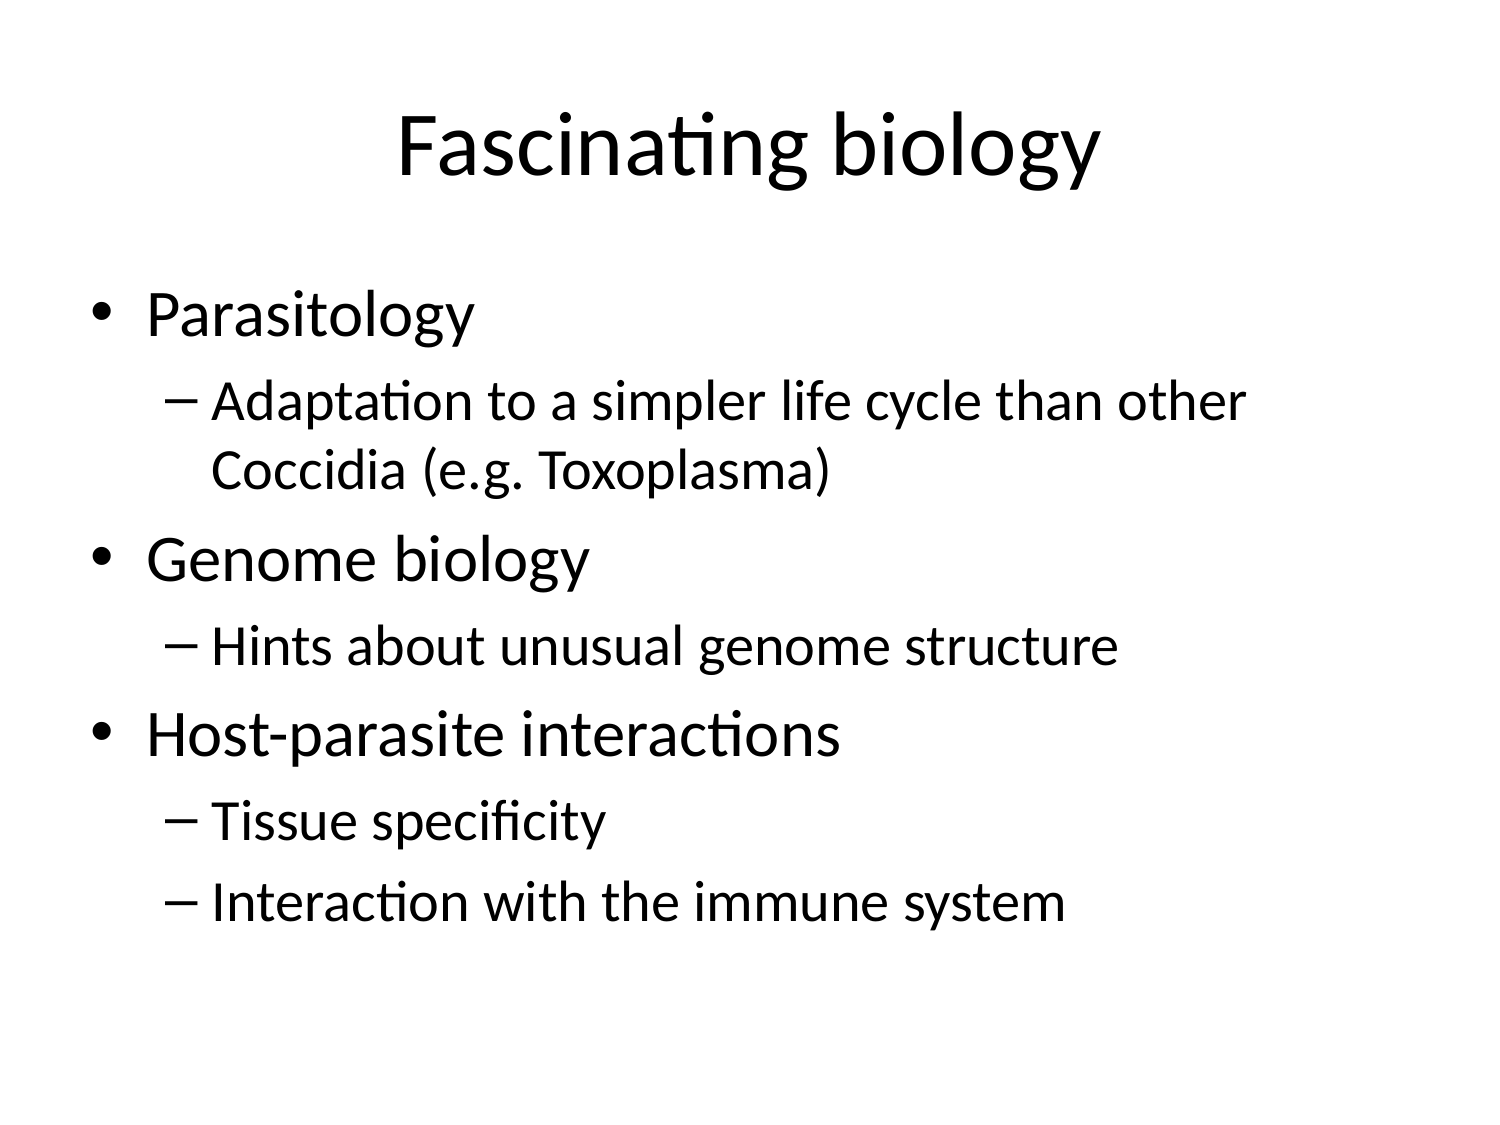

# Fascinating biology
Parasitology
Adaptation to a simpler life cycle than other Coccidia (e.g. Toxoplasma)
Genome biology
Hints about unusual genome structure
Host-parasite interactions
Tissue specificity
Interaction with the immune system